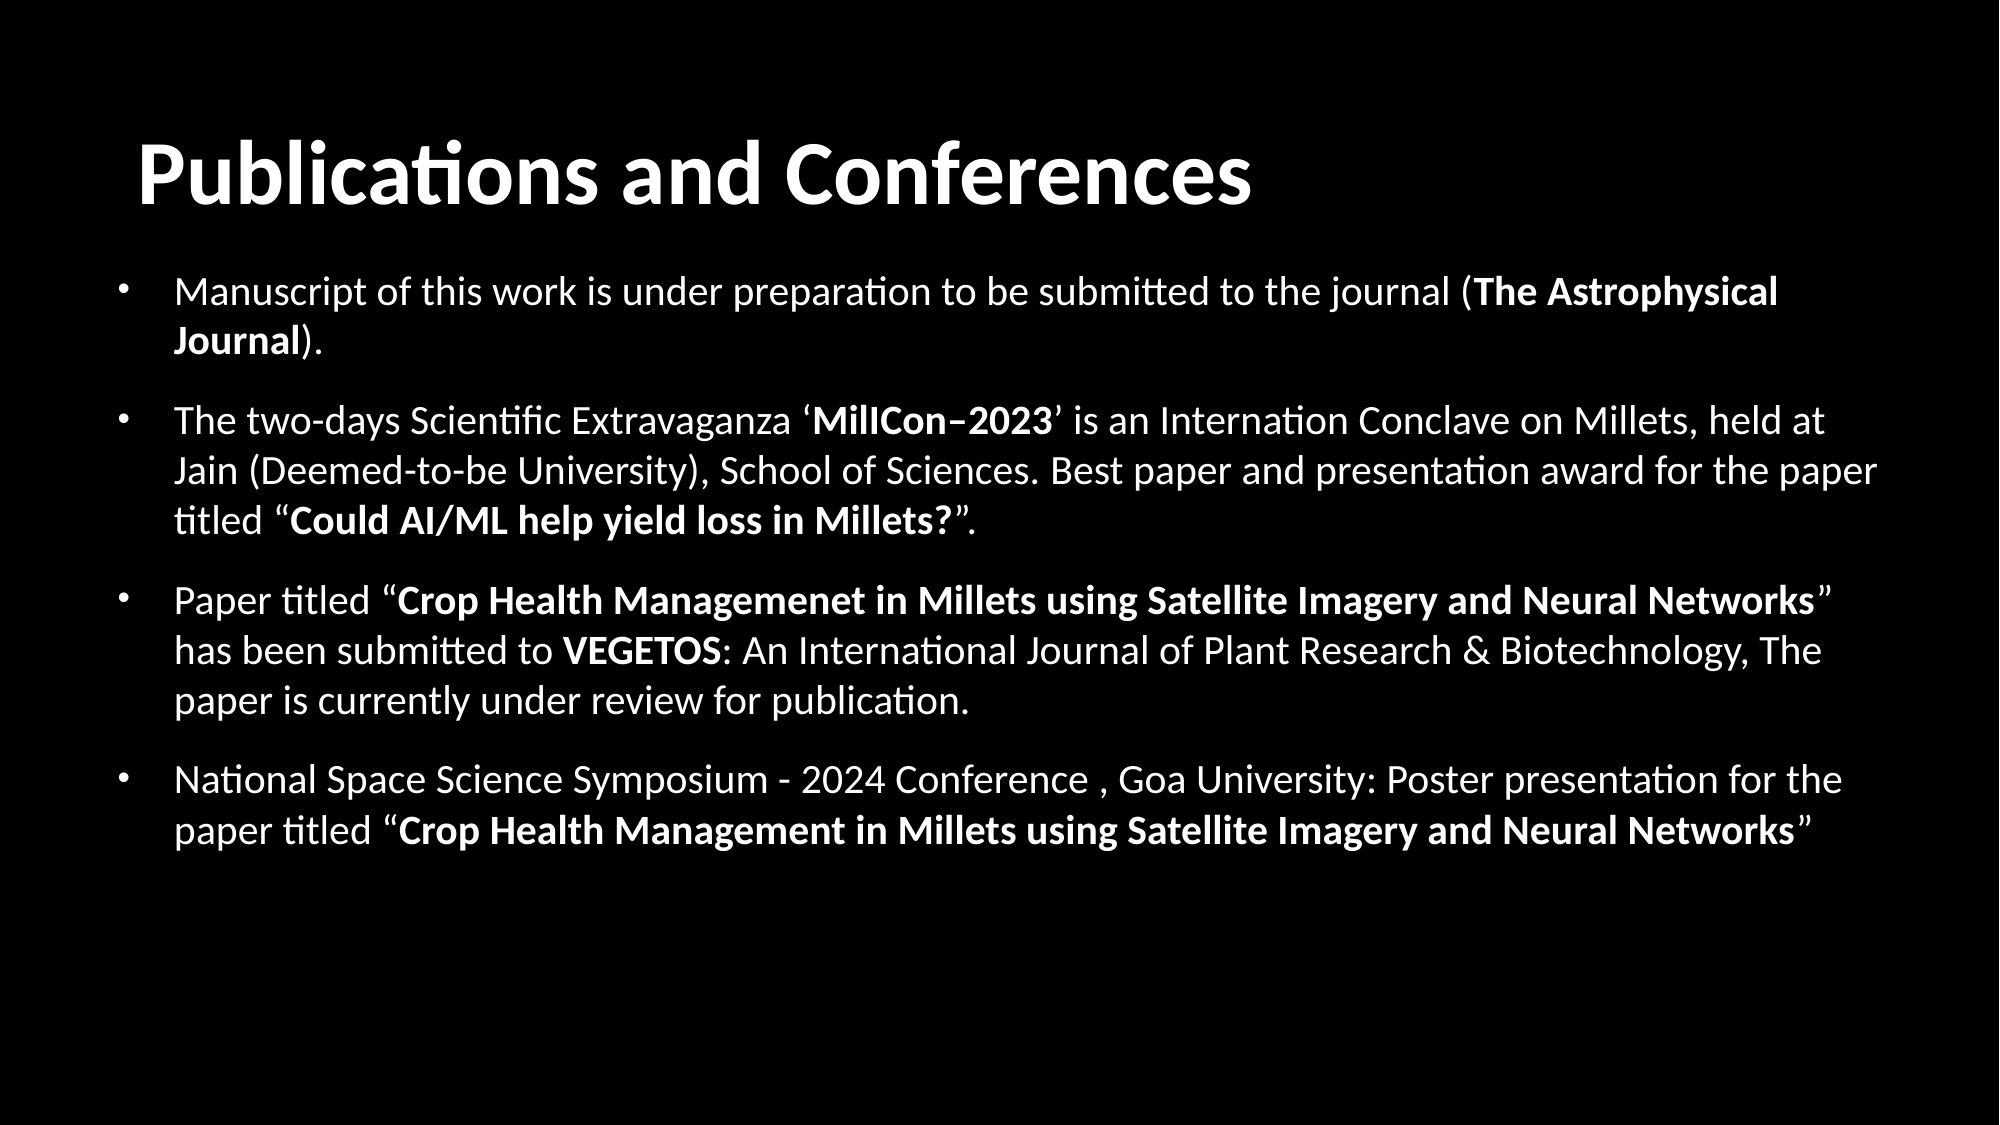

# Publications and Conferences
Manuscript of this work is under preparation to be submitted to the journal (The Astrophysical Journal).
The two-days Scientific Extravaganza ‘MilICon–2023’ is an Internation Conclave on Millets, held at Jain (Deemed-to-be University), School of Sciences. Best paper and presentation award for the paper titled “Could AI/ML help yield loss in Millets?”.
Paper titled “Crop Health Managemenet in Millets using Satellite Imagery and Neural Networks” has been submitted to VEGETOS: An International Journal of Plant Research & Biotechnology, The paper is currently under review for publication.
National Space Science Symposium - 2024 Conference , Goa University: Poster presentation for the paper titled “Crop Health Management in Millets using Satellite Imagery and Neural Networks”